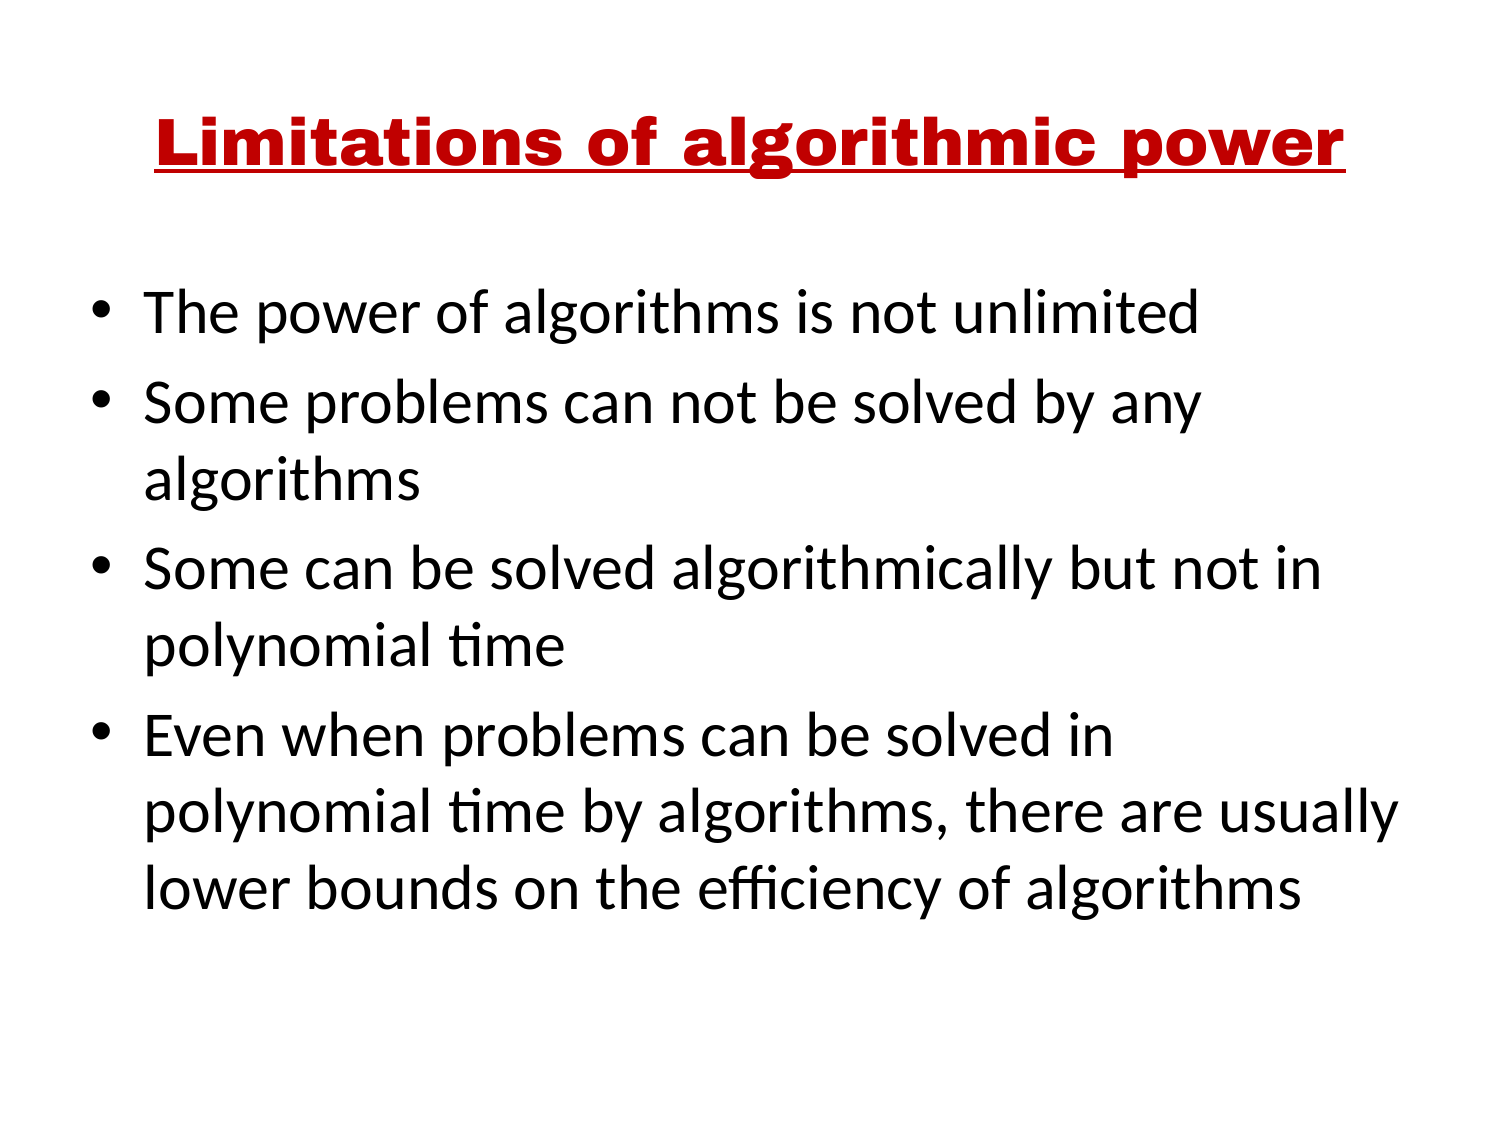

# Limitations of algorithmic power
The power of algorithms is not unlimited
Some problems can not be solved by any algorithms
Some can be solved algorithmically but not in polynomial time
Even when problems can be solved in polynomial time by algorithms, there are usually lower bounds on the efficiency of algorithms